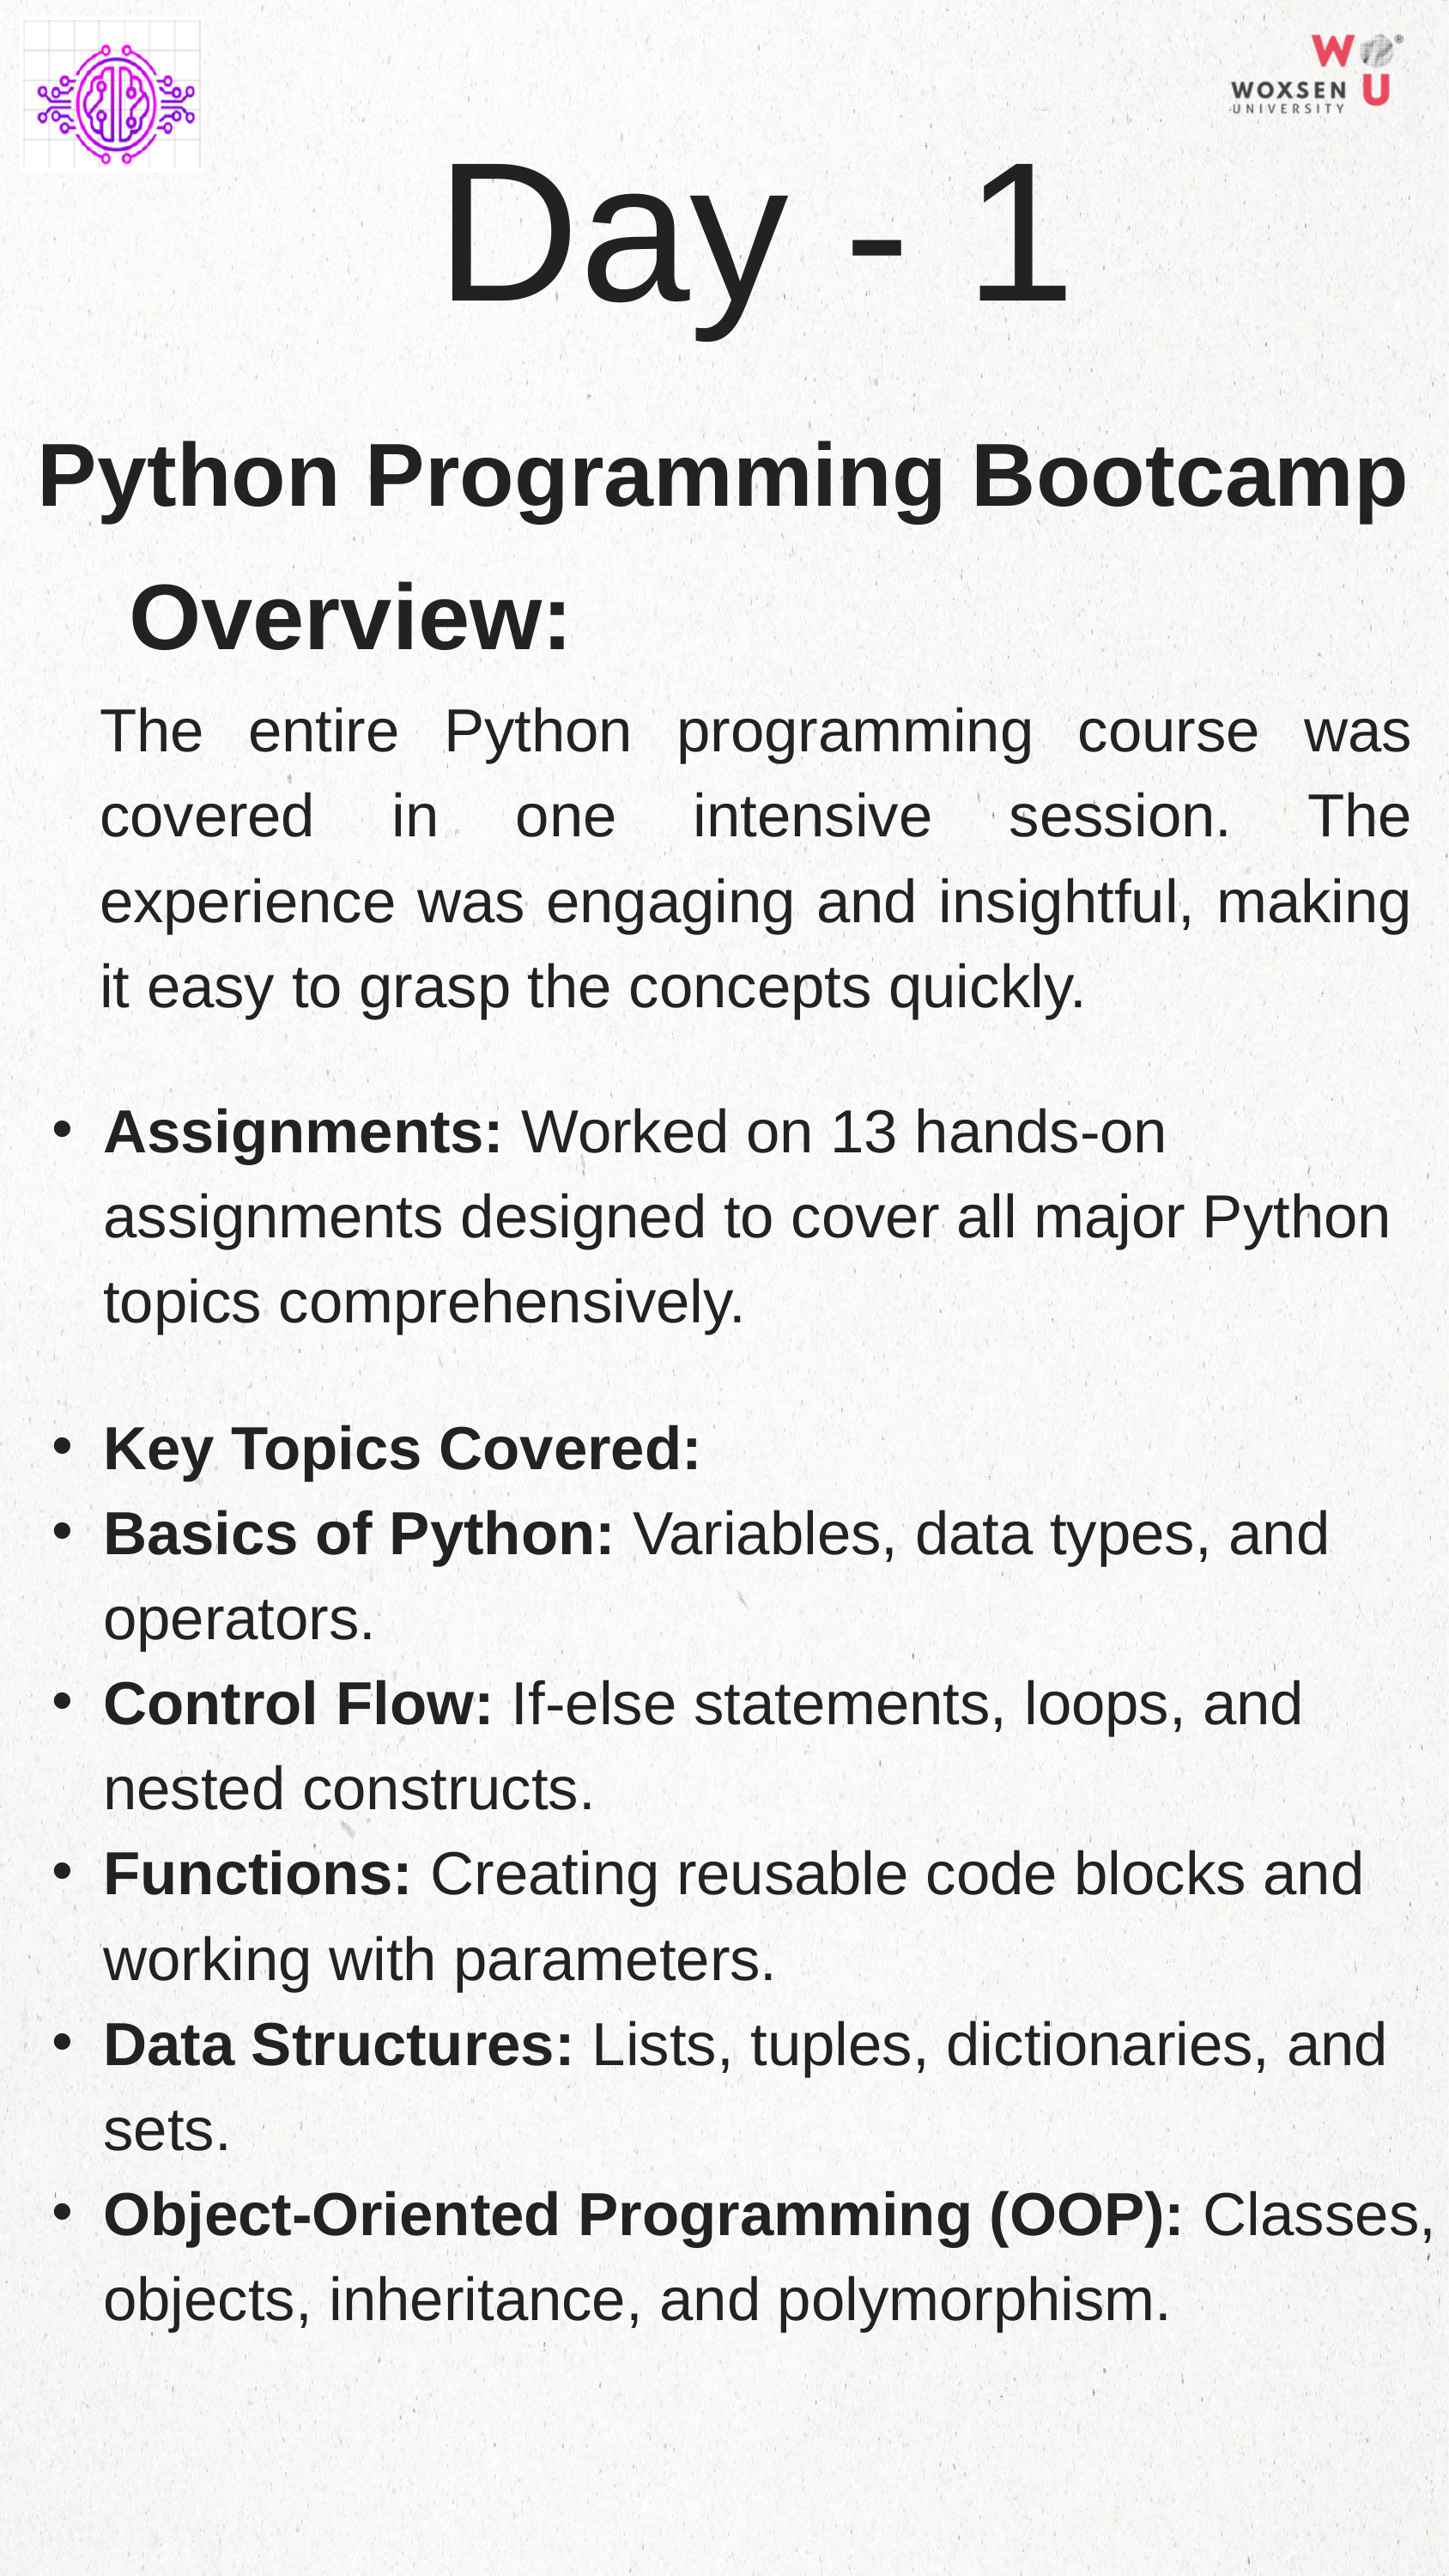

Day - 1
Python Programming Bootcamp
     Overview:

The entire Python programming course was covered in one intensive session. The experience was engaging and insightful, making it easy to grasp the concepts quickly.
Assignments: Worked on 13 hands-on assignments designed to cover all major Python topics comprehensively.
Key Topics Covered:
Basics of Python: Variables, data types, and operators.
Control Flow: If-else statements, loops, and nested constructs.
Functions: Creating reusable code blocks and working with parameters.
Data Structures: Lists, tuples, dictionaries, and sets.
Object-Oriented Programming (OOP): Classes, objects, inheritance, and polymorphism.